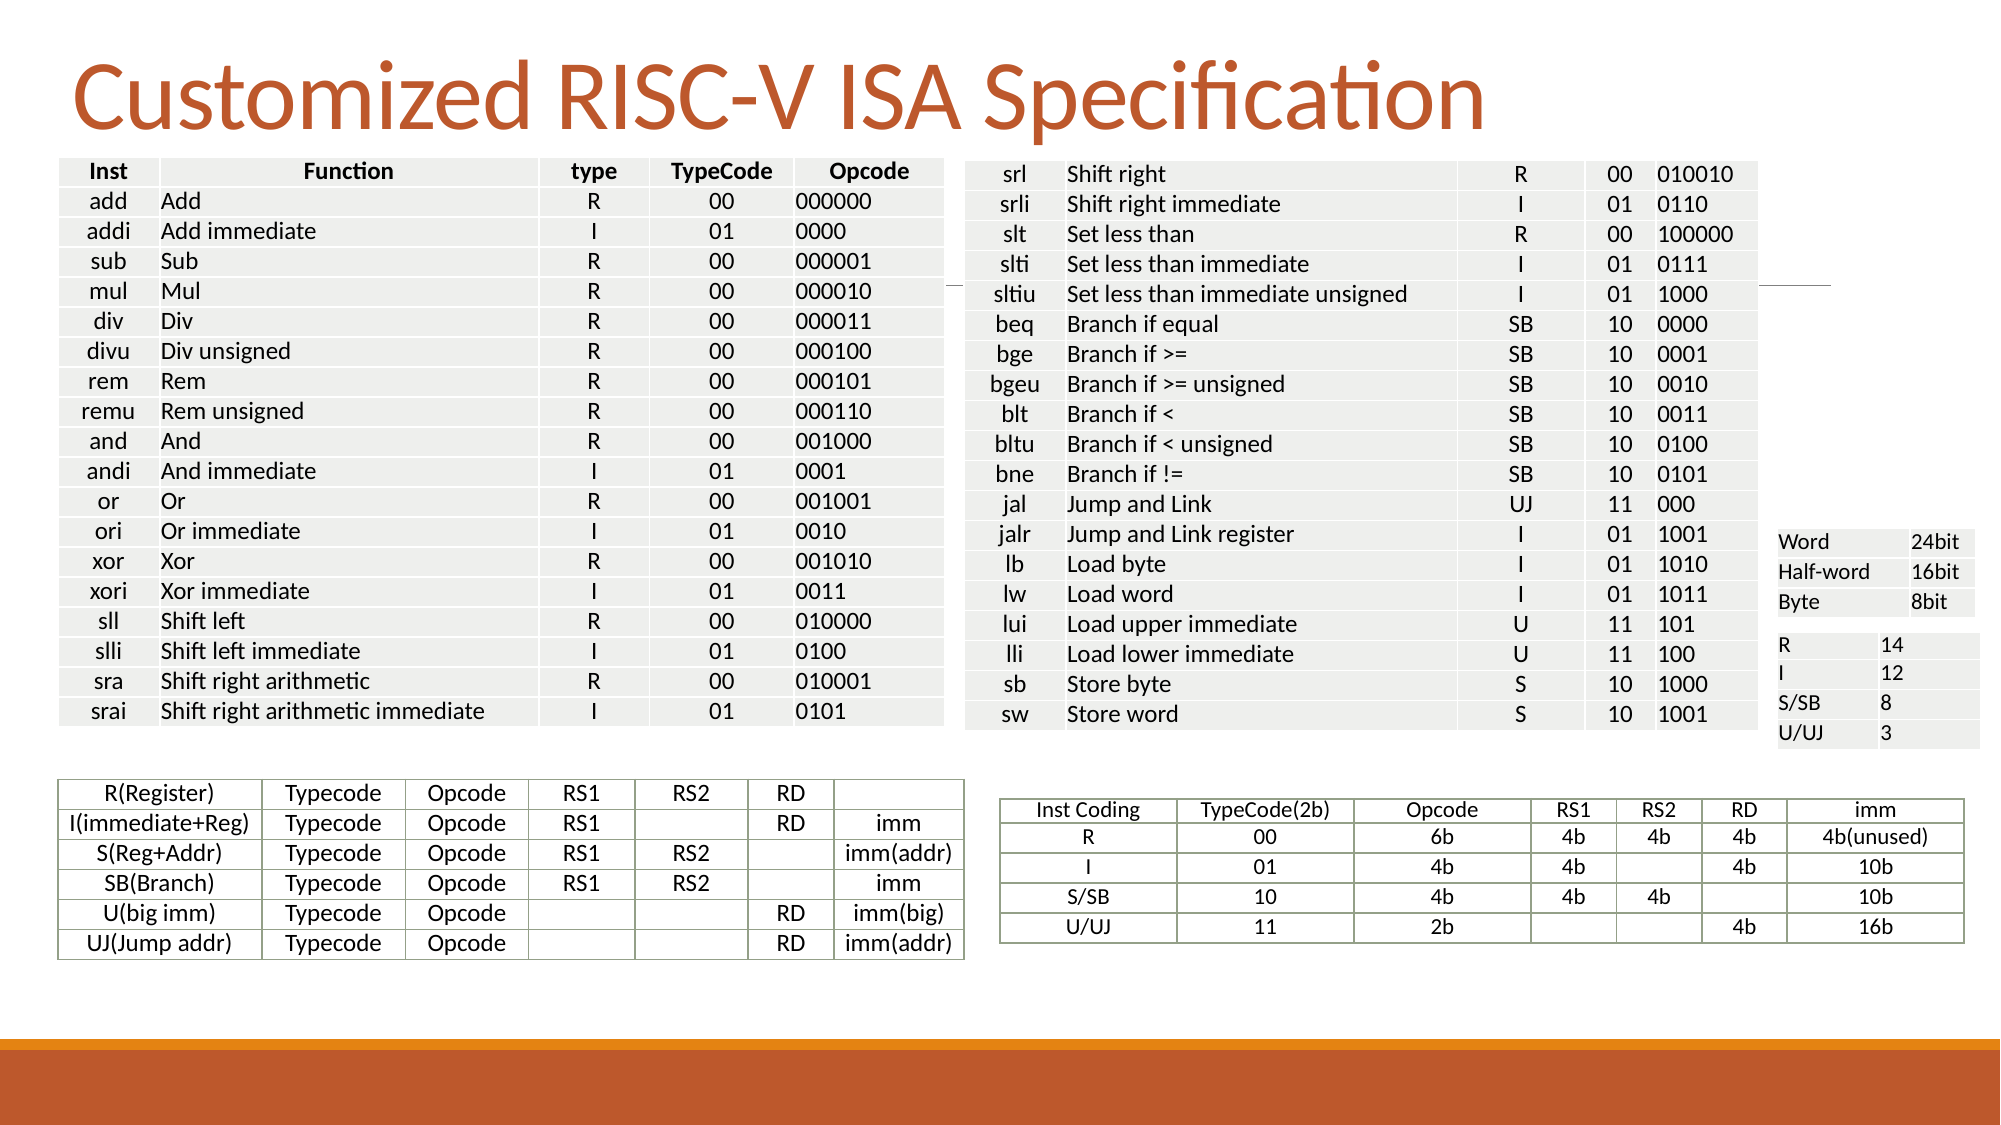

# Customized RISC-V ISA Specification
| Inst | Function | type | TypeCode | Opcode |
| --- | --- | --- | --- | --- |
| add | Add | R | 00 | 000000 |
| addi | Add immediate | I | 01 | 0000 |
| sub | Sub | R | 00 | 000001 |
| mul | Mul | R | 00 | 000010 |
| div | Div | R | 00 | 000011 |
| divu | Div unsigned | R | 00 | 000100 |
| rem | Rem | R | 00 | 000101 |
| remu | Rem unsigned | R | 00 | 000110 |
| and | And | R | 00 | 001000 |
| andi | And immediate | I | 01 | 0001 |
| or | Or | R | 00 | 001001 |
| ori | Or immediate | I | 01 | 0010 |
| xor | Xor | R | 00 | 001010 |
| xori | Xor immediate | I | 01 | 0011 |
| sll | Shift left | R | 00 | 010000 |
| slli | Shift left immediate | I | 01 | 0100 |
| sra | Shift right arithmetic | R | 00 | 010001 |
| srai | Shift right arithmetic immediate | I | 01 | 0101 |
| srl | Shift right | R | 00 | 010010 |
| --- | --- | --- | --- | --- |
| srli | Shift right immediate | I | 01 | 0110 |
| slt | Set less than | R | 00 | 100000 |
| slti | Set less than immediate | I | 01 | 0111 |
| sltiu | Set less than immediate unsigned | I | 01 | 1000 |
| beq | Branch if equal | SB | 10 | 0000 |
| bge | Branch if >= | SB | 10 | 0001 |
| bgeu | Branch if >= unsigned | SB | 10 | 0010 |
| blt | Branch if < | SB | 10 | 0011 |
| bltu | Branch if < unsigned | SB | 10 | 0100 |
| bne | Branch if != | SB | 10 | 0101 |
| jal | Jump and Link | UJ | 11 | 000 |
| jalr | Jump and Link register | I | 01 | 1001 |
| lb | Load byte | I | 01 | 1010 |
| lw | Load word | I | 01 | 1011 |
| lui | Load upper immediate | U | 11 | 101 |
| lli | Load lower immediate | U | 11 | 100 |
| sb | Store byte | S | 10 | 1000 |
| sw | Store word | S | 10 | 1001 |
| Word | 24bit |
| --- | --- |
| Half-word | 16bit |
| Byte | 8bit |
| R | 14 |
| --- | --- |
| I | 12 |
| S/SB | 8 |
| U/UJ | 3 |
| R(Register) | Typecode | Opcode | RS1 | RS2 | RD |  |
| --- | --- | --- | --- | --- | --- | --- |
| I(immediate+Reg) | Typecode | Opcode | RS1 |  | RD | imm |
| S(Reg+Addr) | Typecode | Opcode | RS1 | RS2 |  | imm(addr) |
| SB(Branch) | Typecode | Opcode | RS1 | RS2 |  | imm |
| U(big imm) | Typecode | Opcode |  |  | RD | imm(big) |
| UJ(Jump addr) | Typecode | Opcode |  |  | RD | imm(addr) |
| Inst Coding | TypeCode(2b) | Opcode | RS1 | RS2 | RD | imm |
| --- | --- | --- | --- | --- | --- | --- |
| R | 00 | 6b | 4b | 4b | 4b | 4b(unused) |
| I | 01 | 4b | 4b |  | 4b | 10b |
| S/SB | 10 | 4b | 4b | 4b |  | 10b |
| U/UJ | 11 | 2b |  |  | 4b | 16b |